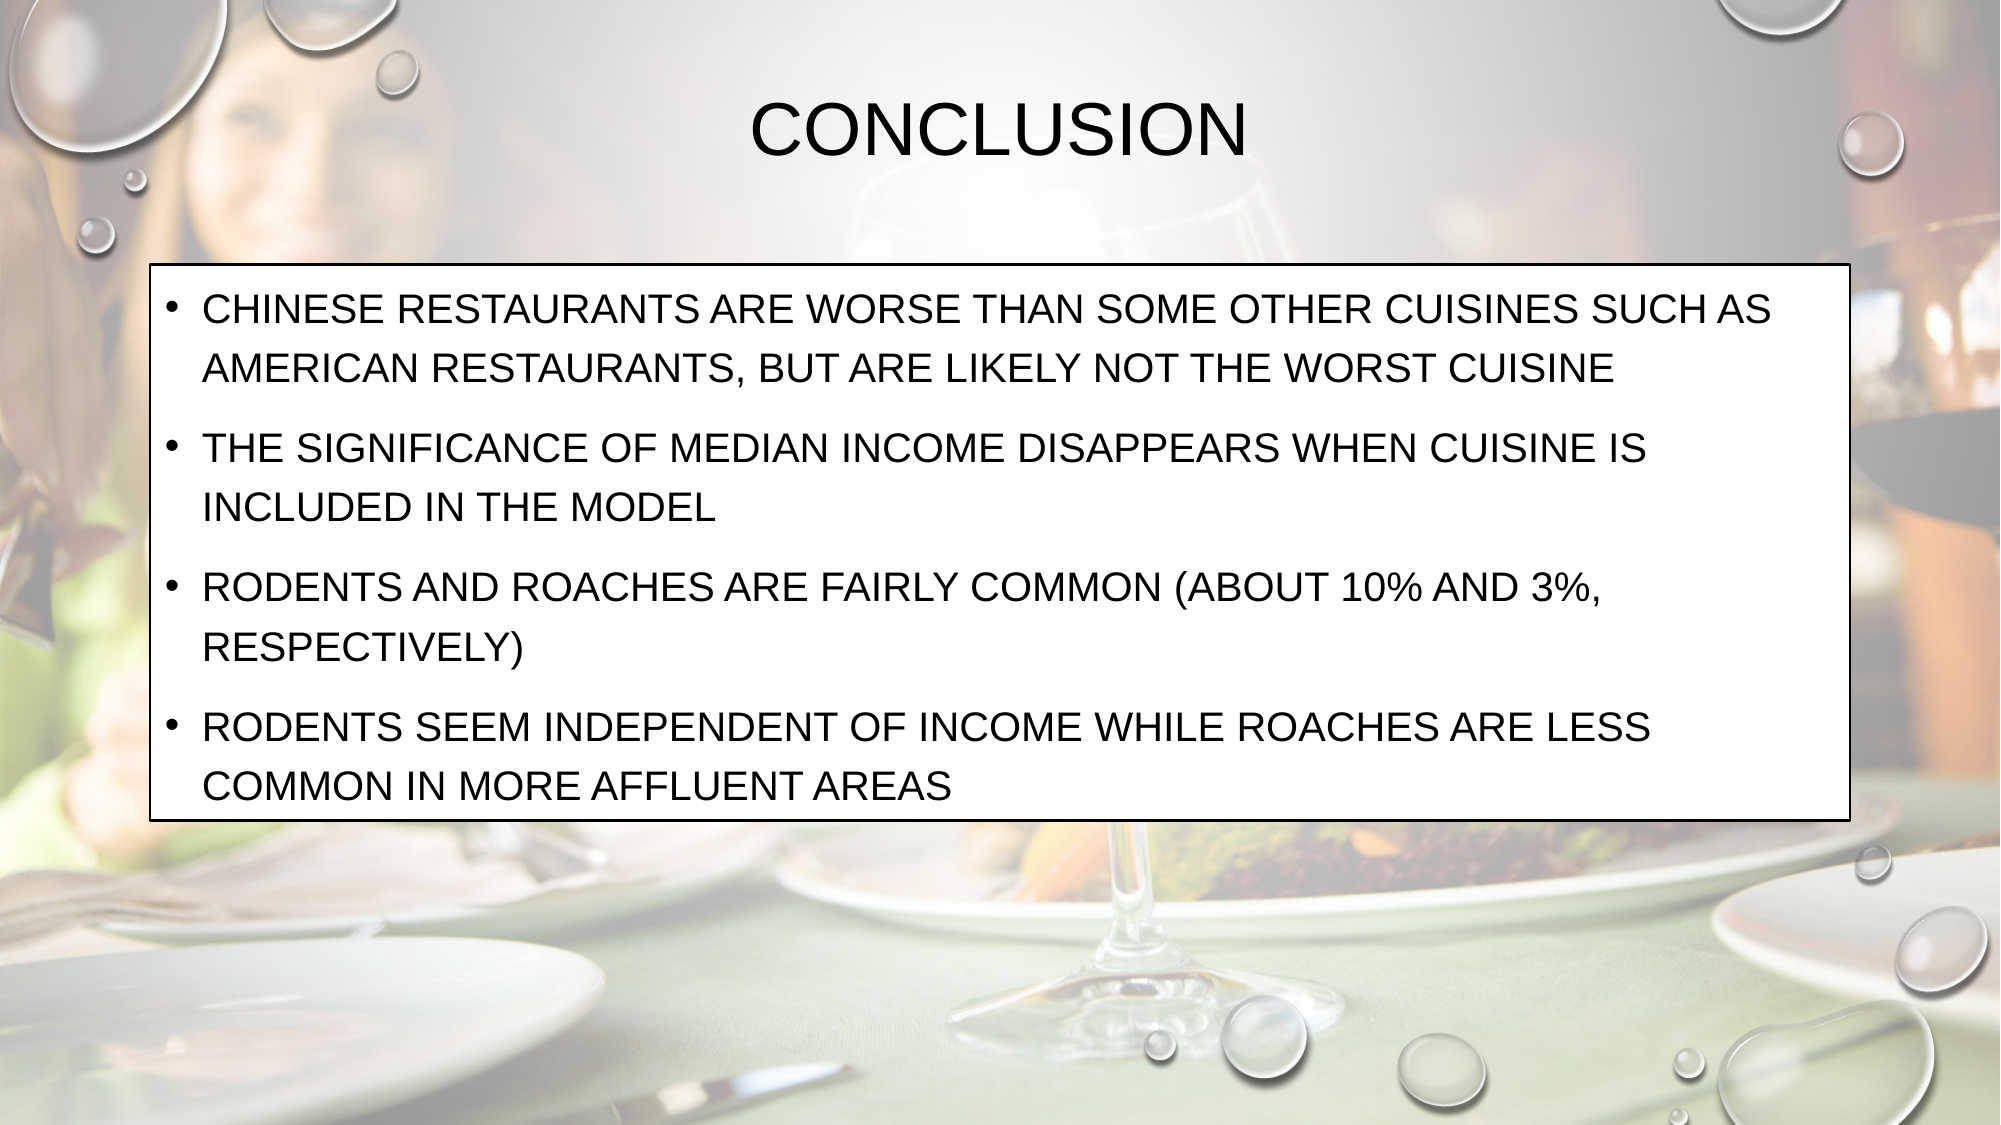

# Conclusion
Chinese restaurants are worse than some other cuisines such as American restaurants, but are likely not the worst cuisine
The Significance of Median income disappears when cuisine is included in the model
Rodents and roaches are fairly common (about 10% and 3%, respectively)
Rodents seem independent of income while roaches are less common in more affluent areas